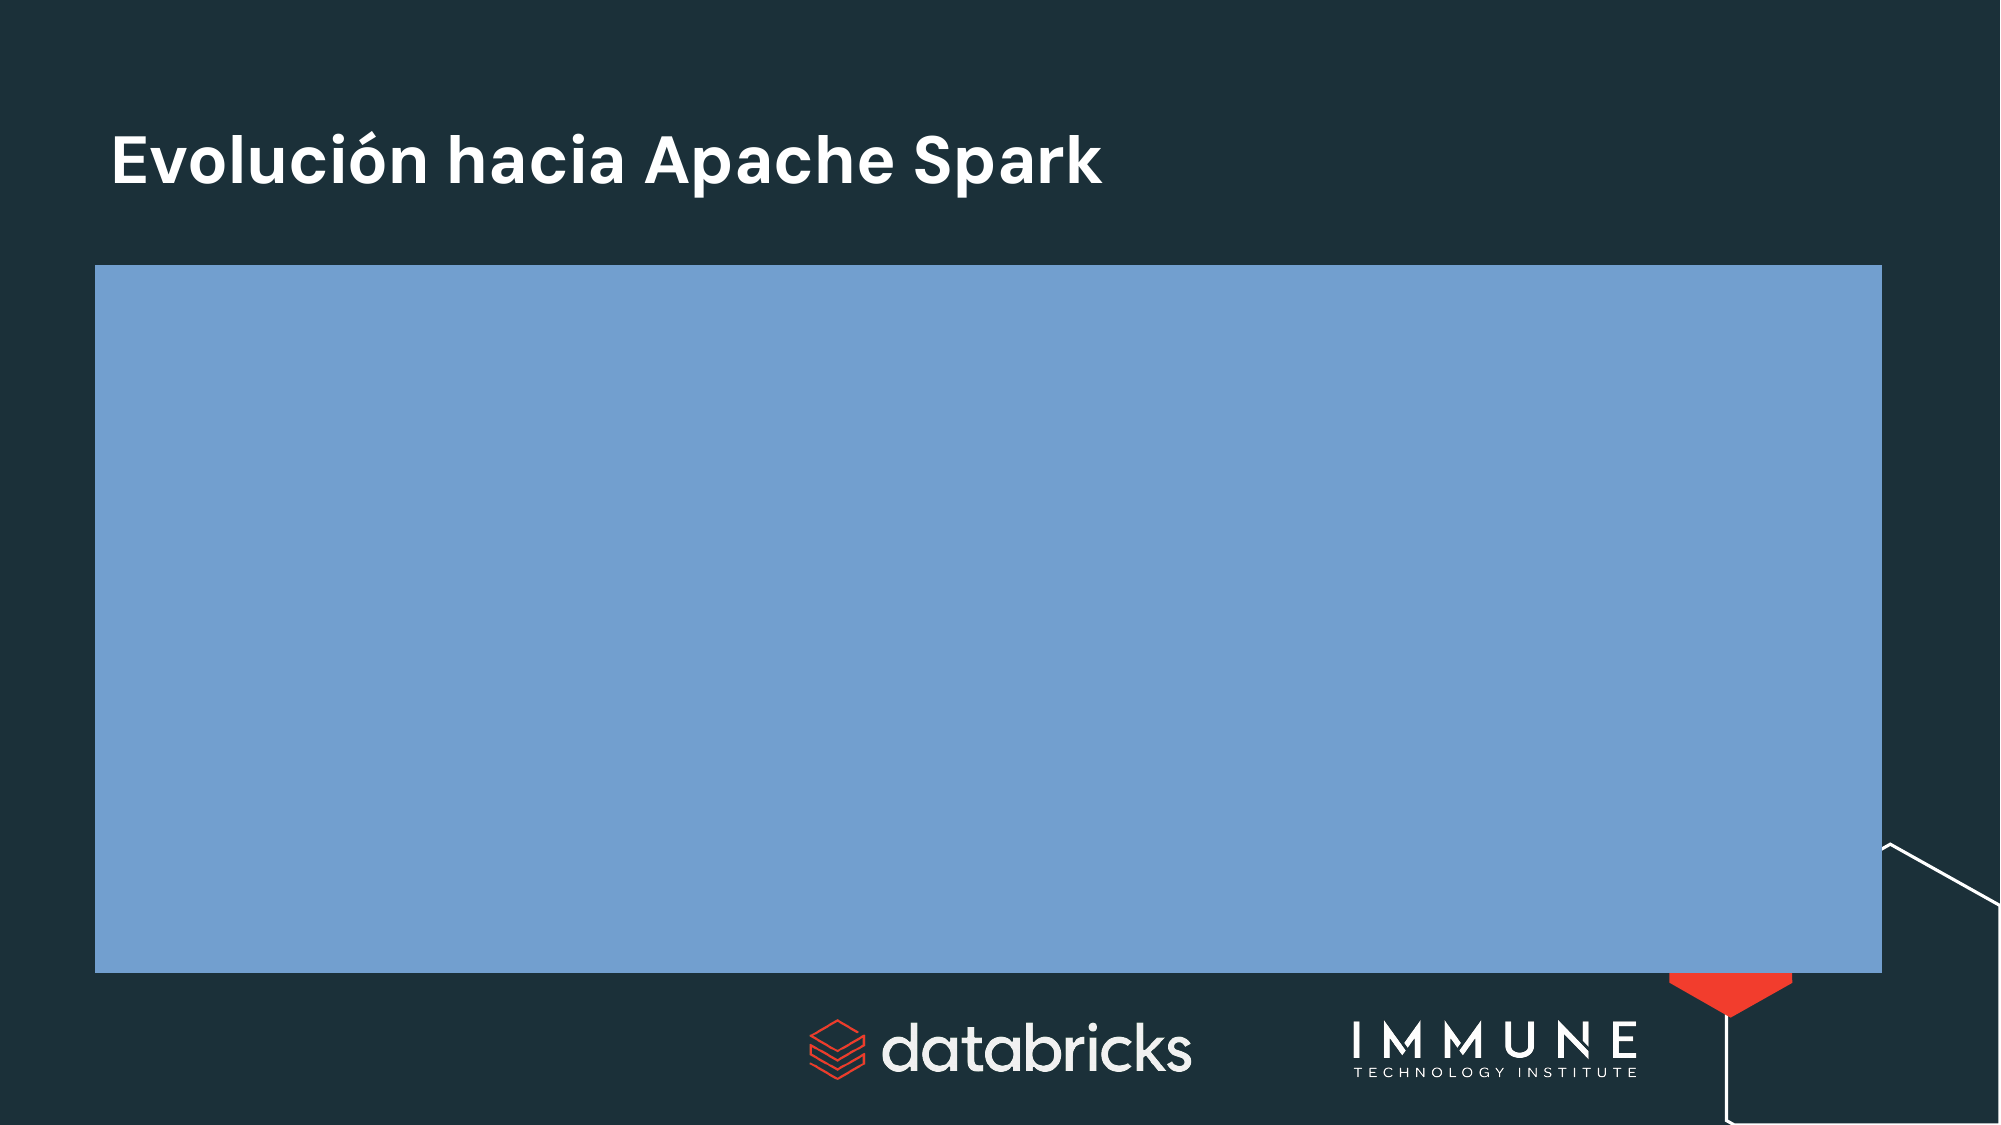

# Evolución hacia Apache Spark
En 2009, la Universidad de California, Berkeley, presentó Apache Spark, una evolución de la idea original de Hadoop, diseñada para superar sus limitaciones de velocidad.
Spark introdujo el procesamiento en memoria, permitiendo operaciones de datos mucho más rápidas, especialmente para aplicaciones que requieren múltiples iteraciones sobre el mismo conjunto de datos, como los algoritmos de machine learning.